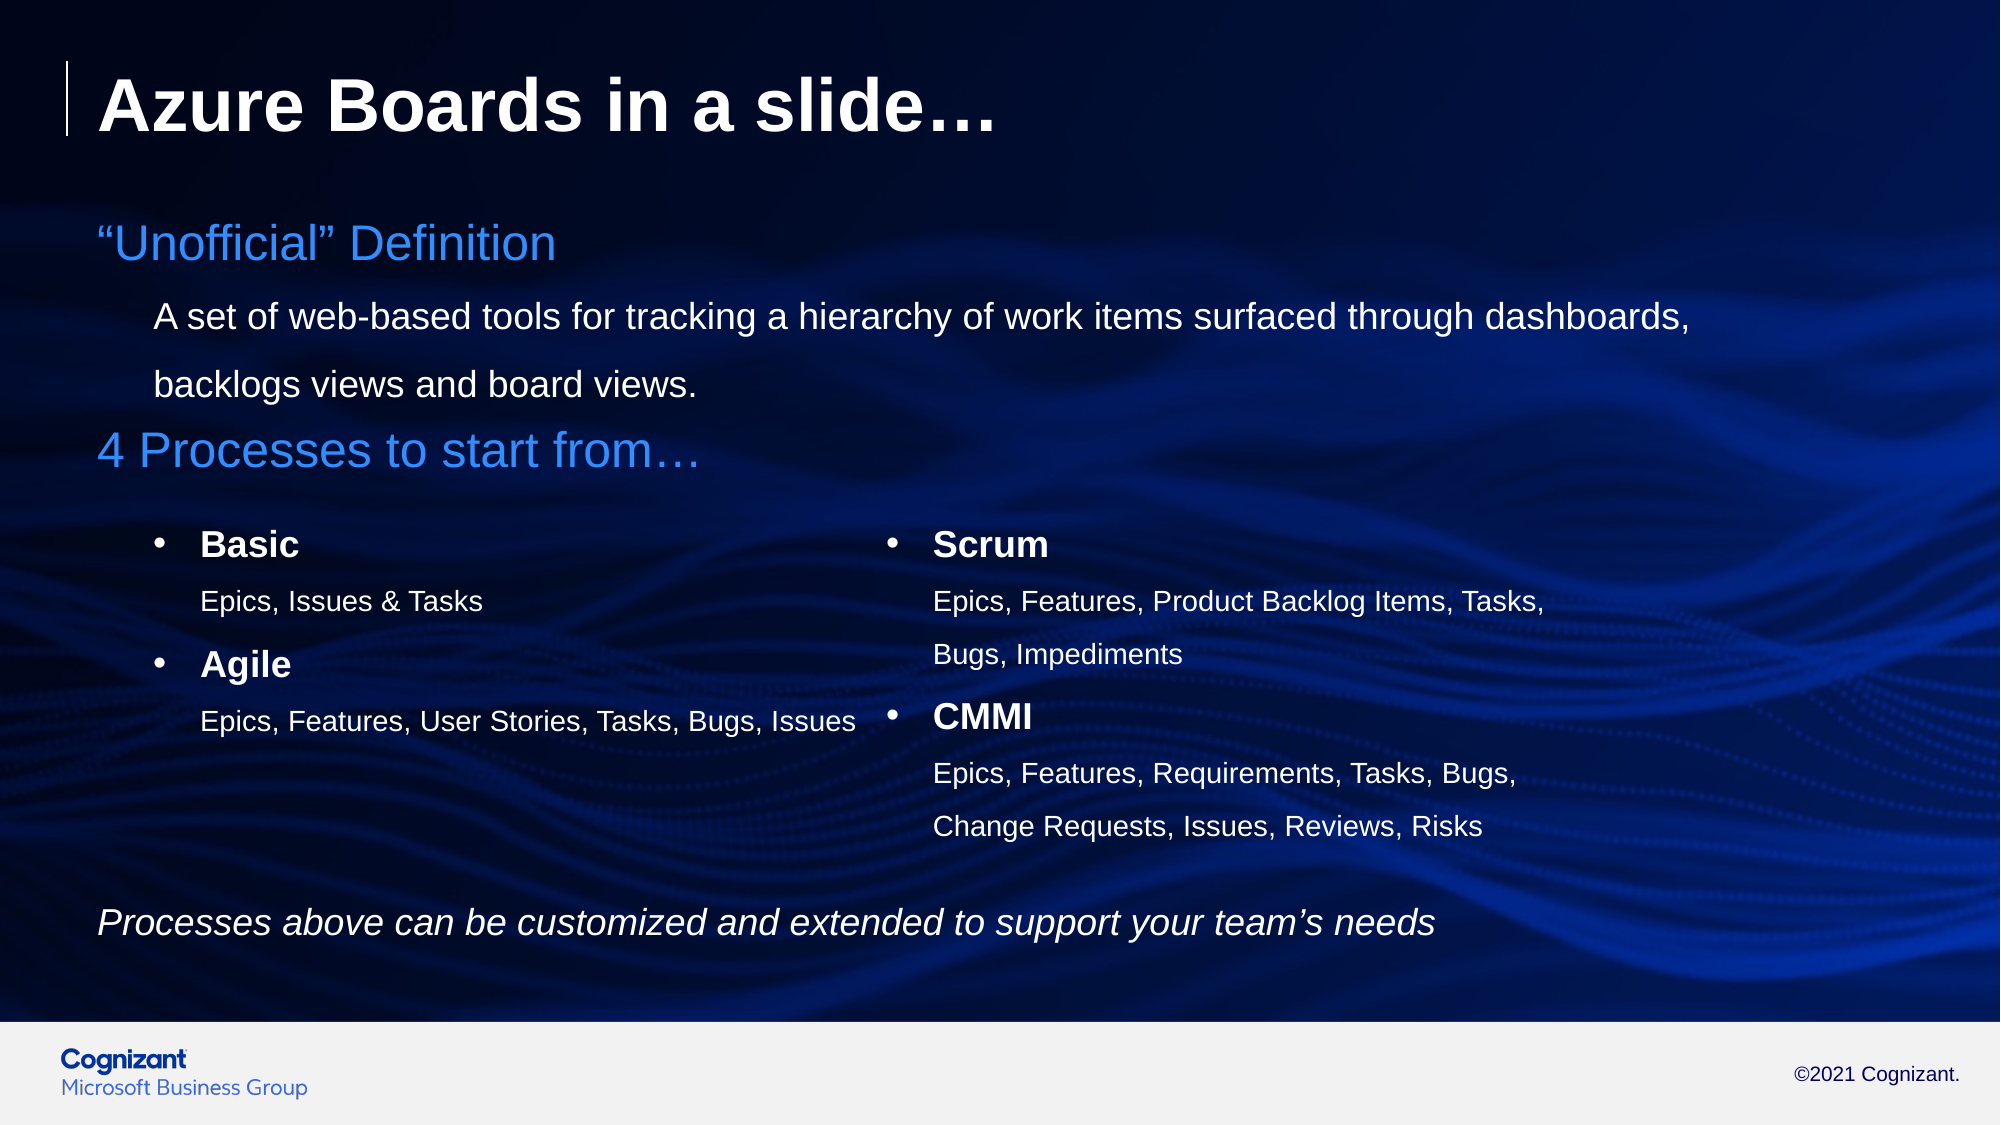

Azure Boards in a slide…
“Unofficial” Definition

A set of web-based tools for tracking a hierarchy of work items surfaced through dashboards, backlogs views and board views.
4 Processes to start from…
Basic
Epics, Issues & Tasks
Agile
Epics, Features, User Stories, Tasks, Bugs, Issues
Scrum
Epics, Features, Product Backlog Items, Tasks, Bugs, Impediments
CMMI
Epics, Features, Requirements, Tasks, Bugs, Change Requests, Issues, Reviews, Risks
Processes above can be customized and extended to support your team’s needs